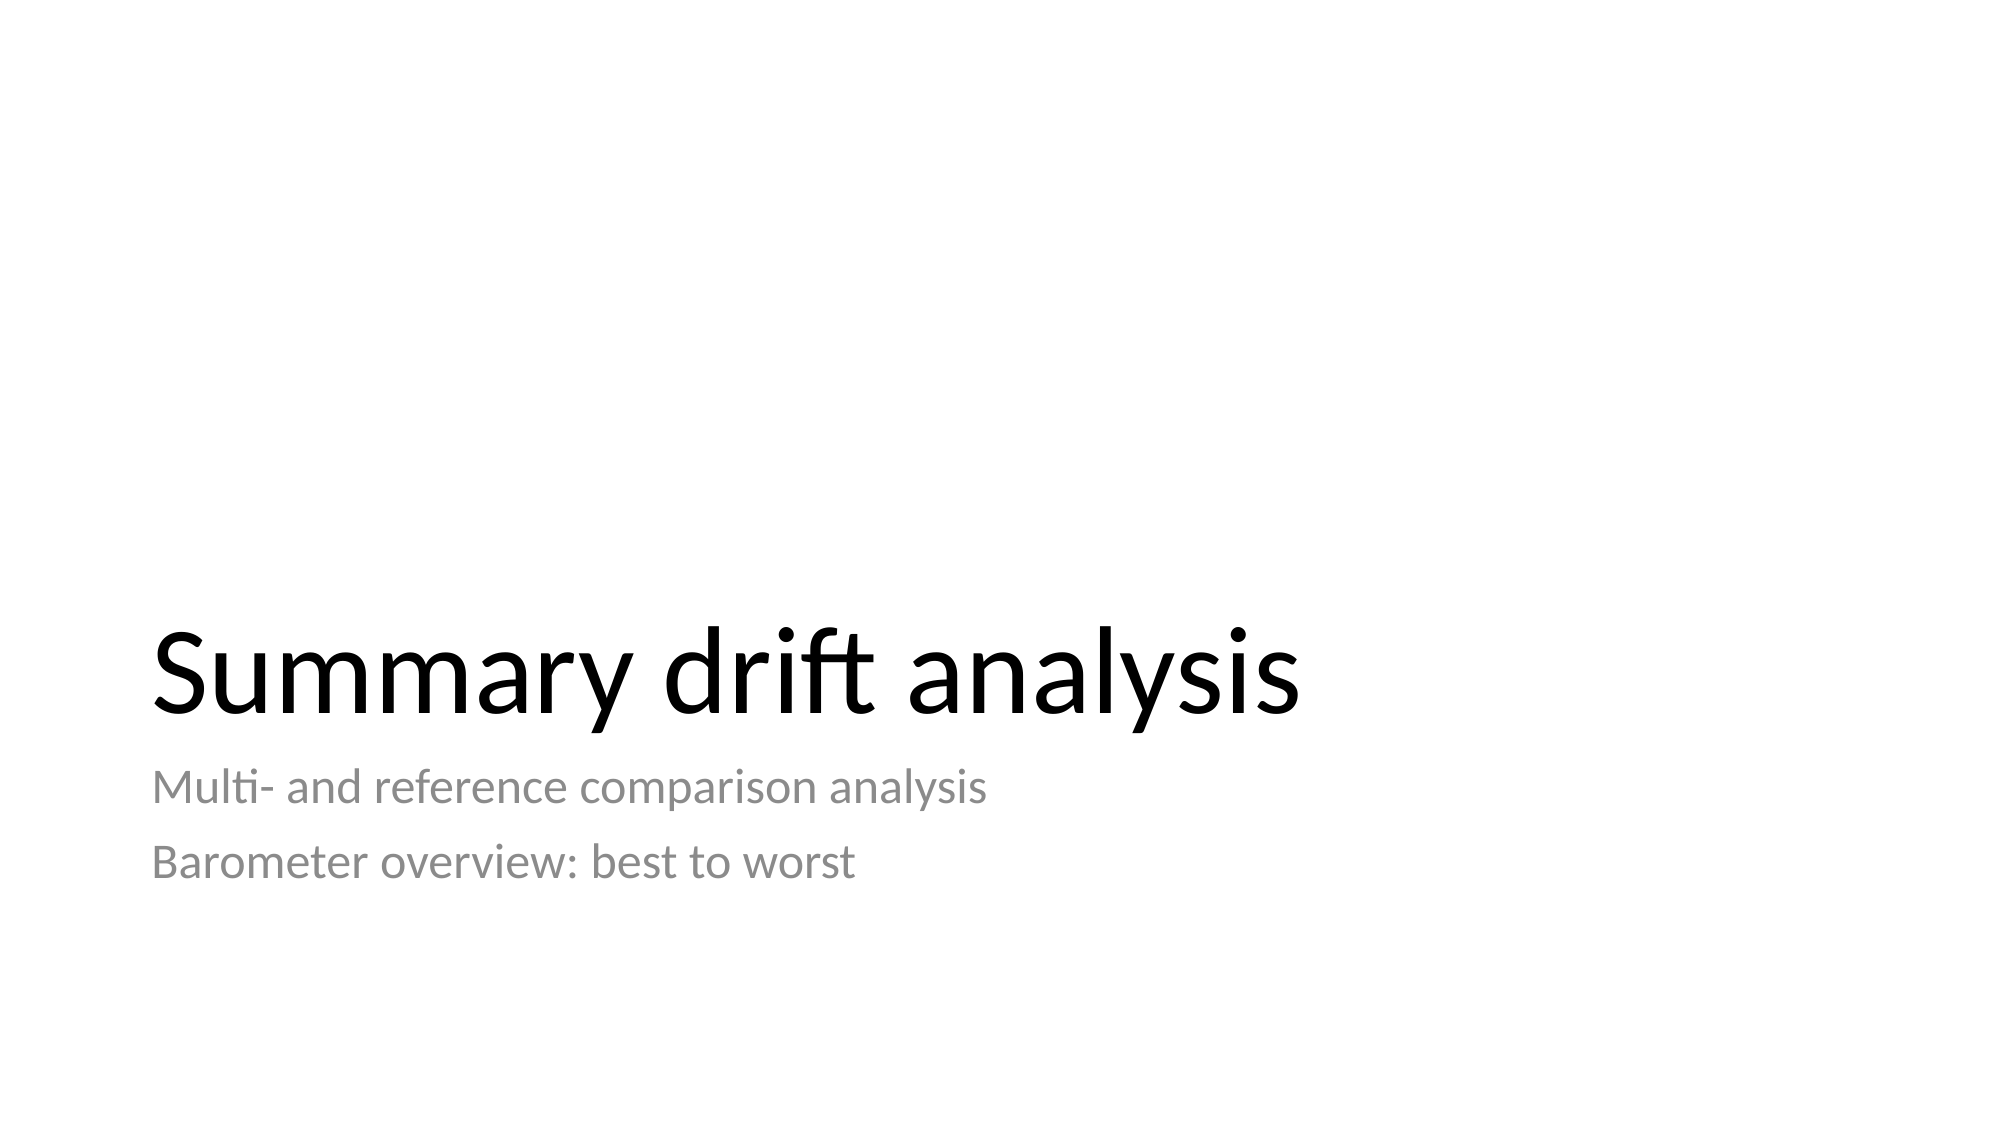

# Summary drift analysis
Multi- and reference comparison analysis
Barometer overview: best to worst